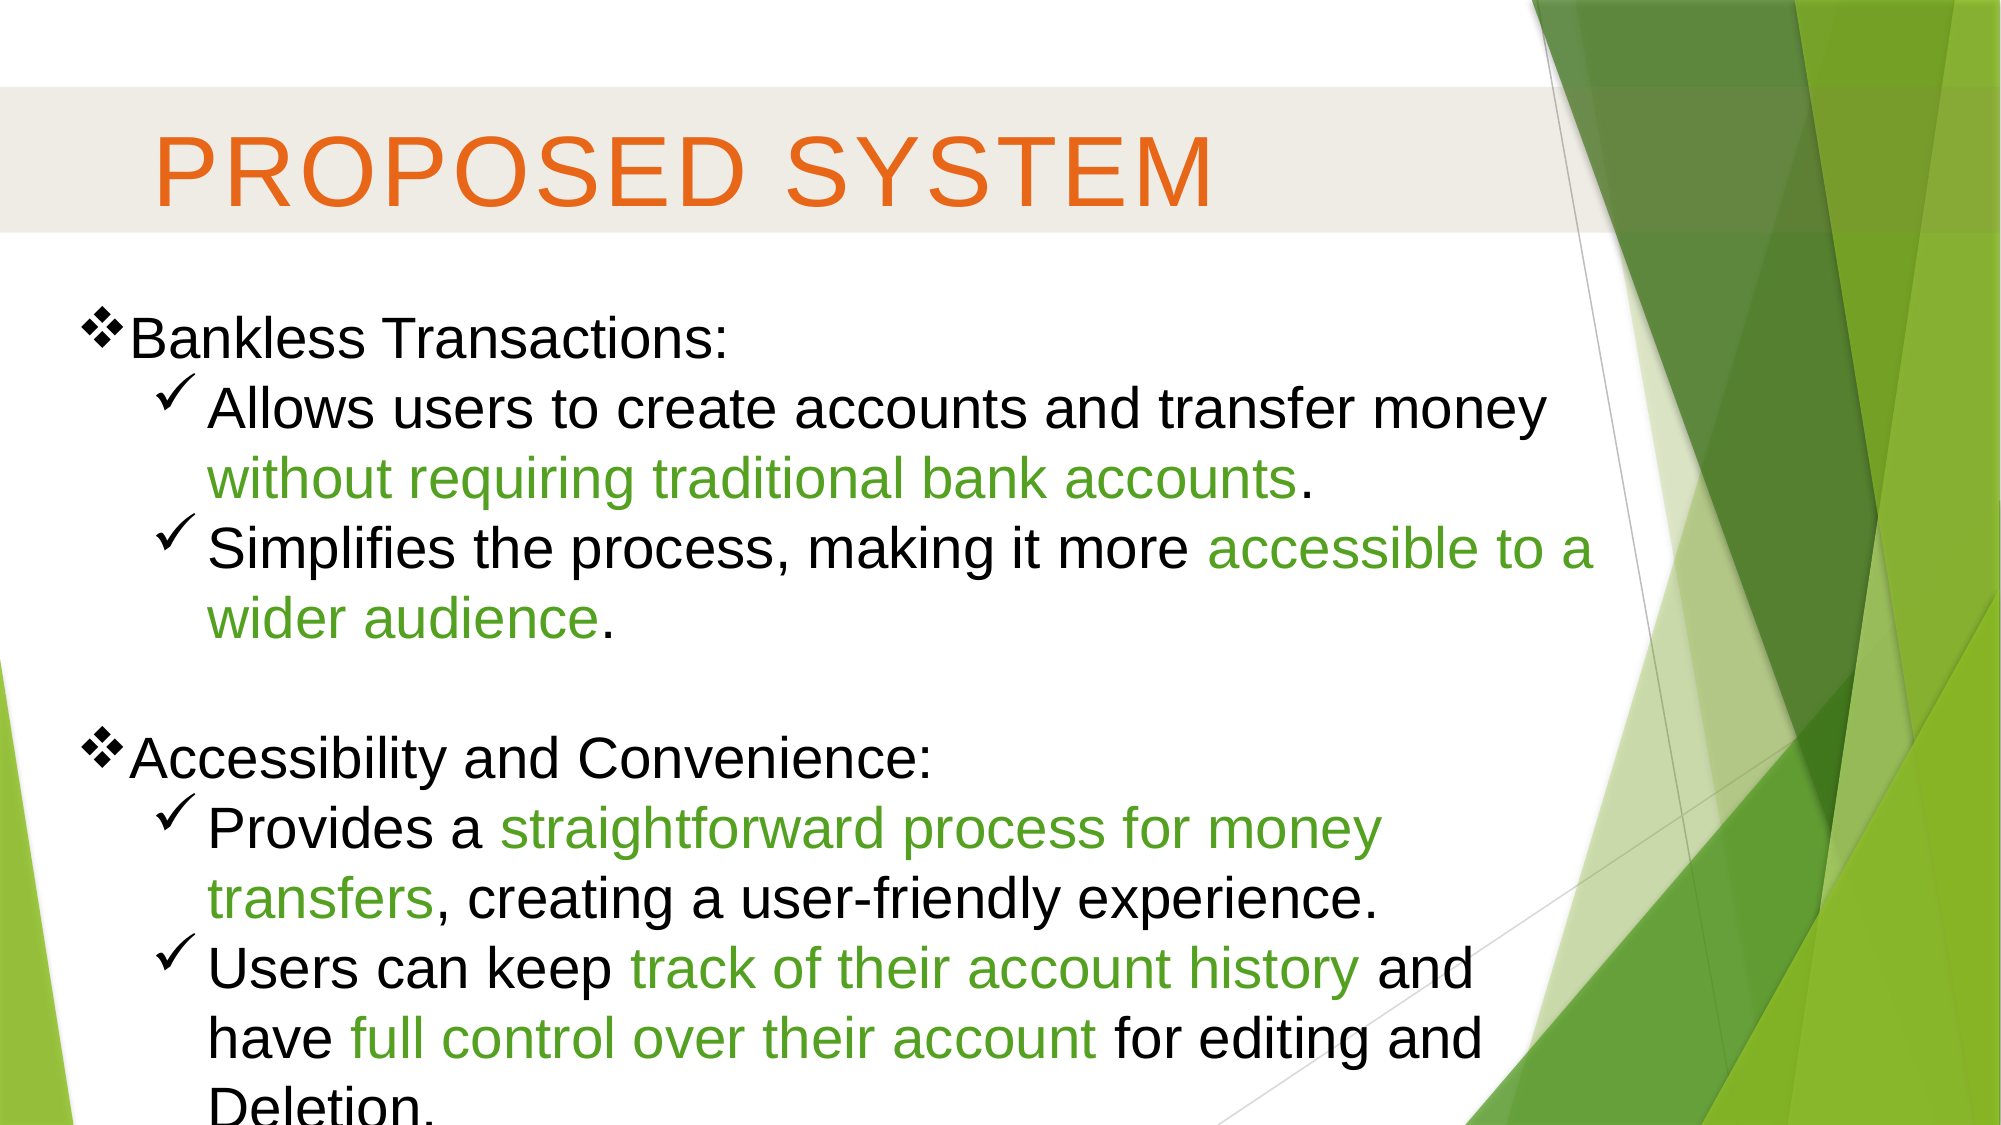

# Proposed System
Bankless Transactions:
Allows users to create accounts and transfer money without requiring traditional bank accounts.
Simplifies the process, making it more accessible to a wider audience.

Accessibility and Convenience:
Provides a straightforward process for money transfers, creating a user-friendly experience.
Users can keep track of their account history and have full control over their account for editing and Deletion.